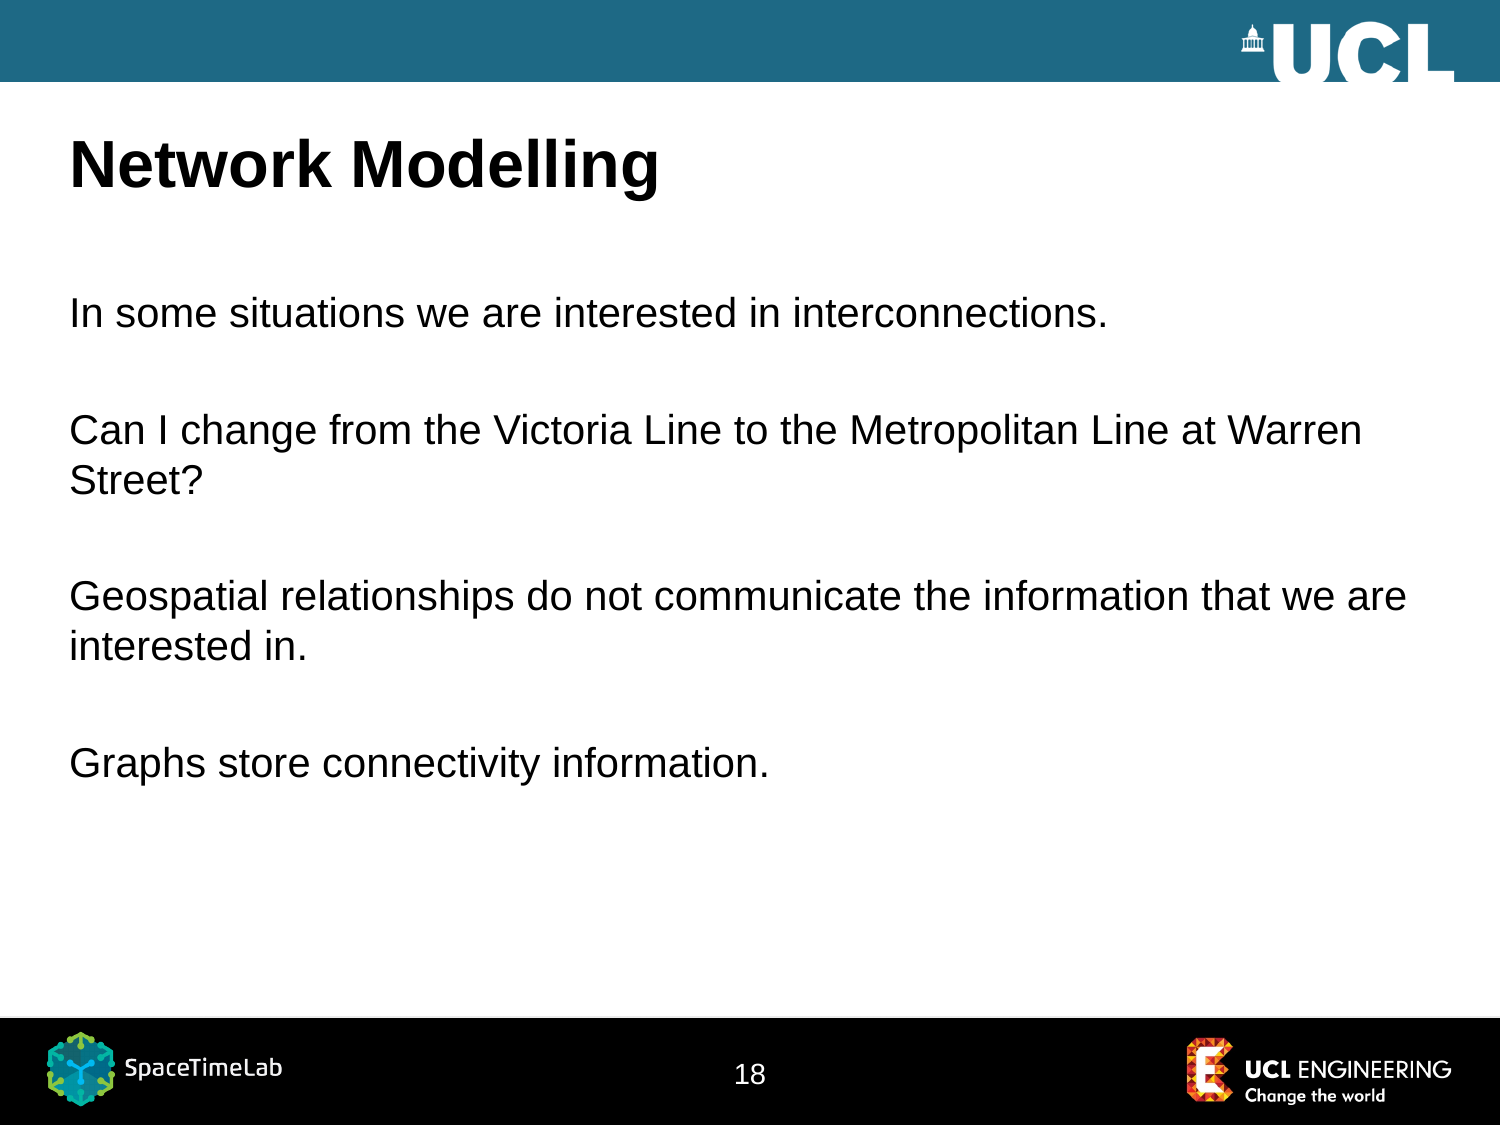

# Network Modelling

In some situations we are interested in interconnections.

Can I change from the Victoria Line to the Metropolitan Line at Warren Street?

Geospatial relationships do not communicate the information that we are interested in.

Graphs store connectivity information.
19